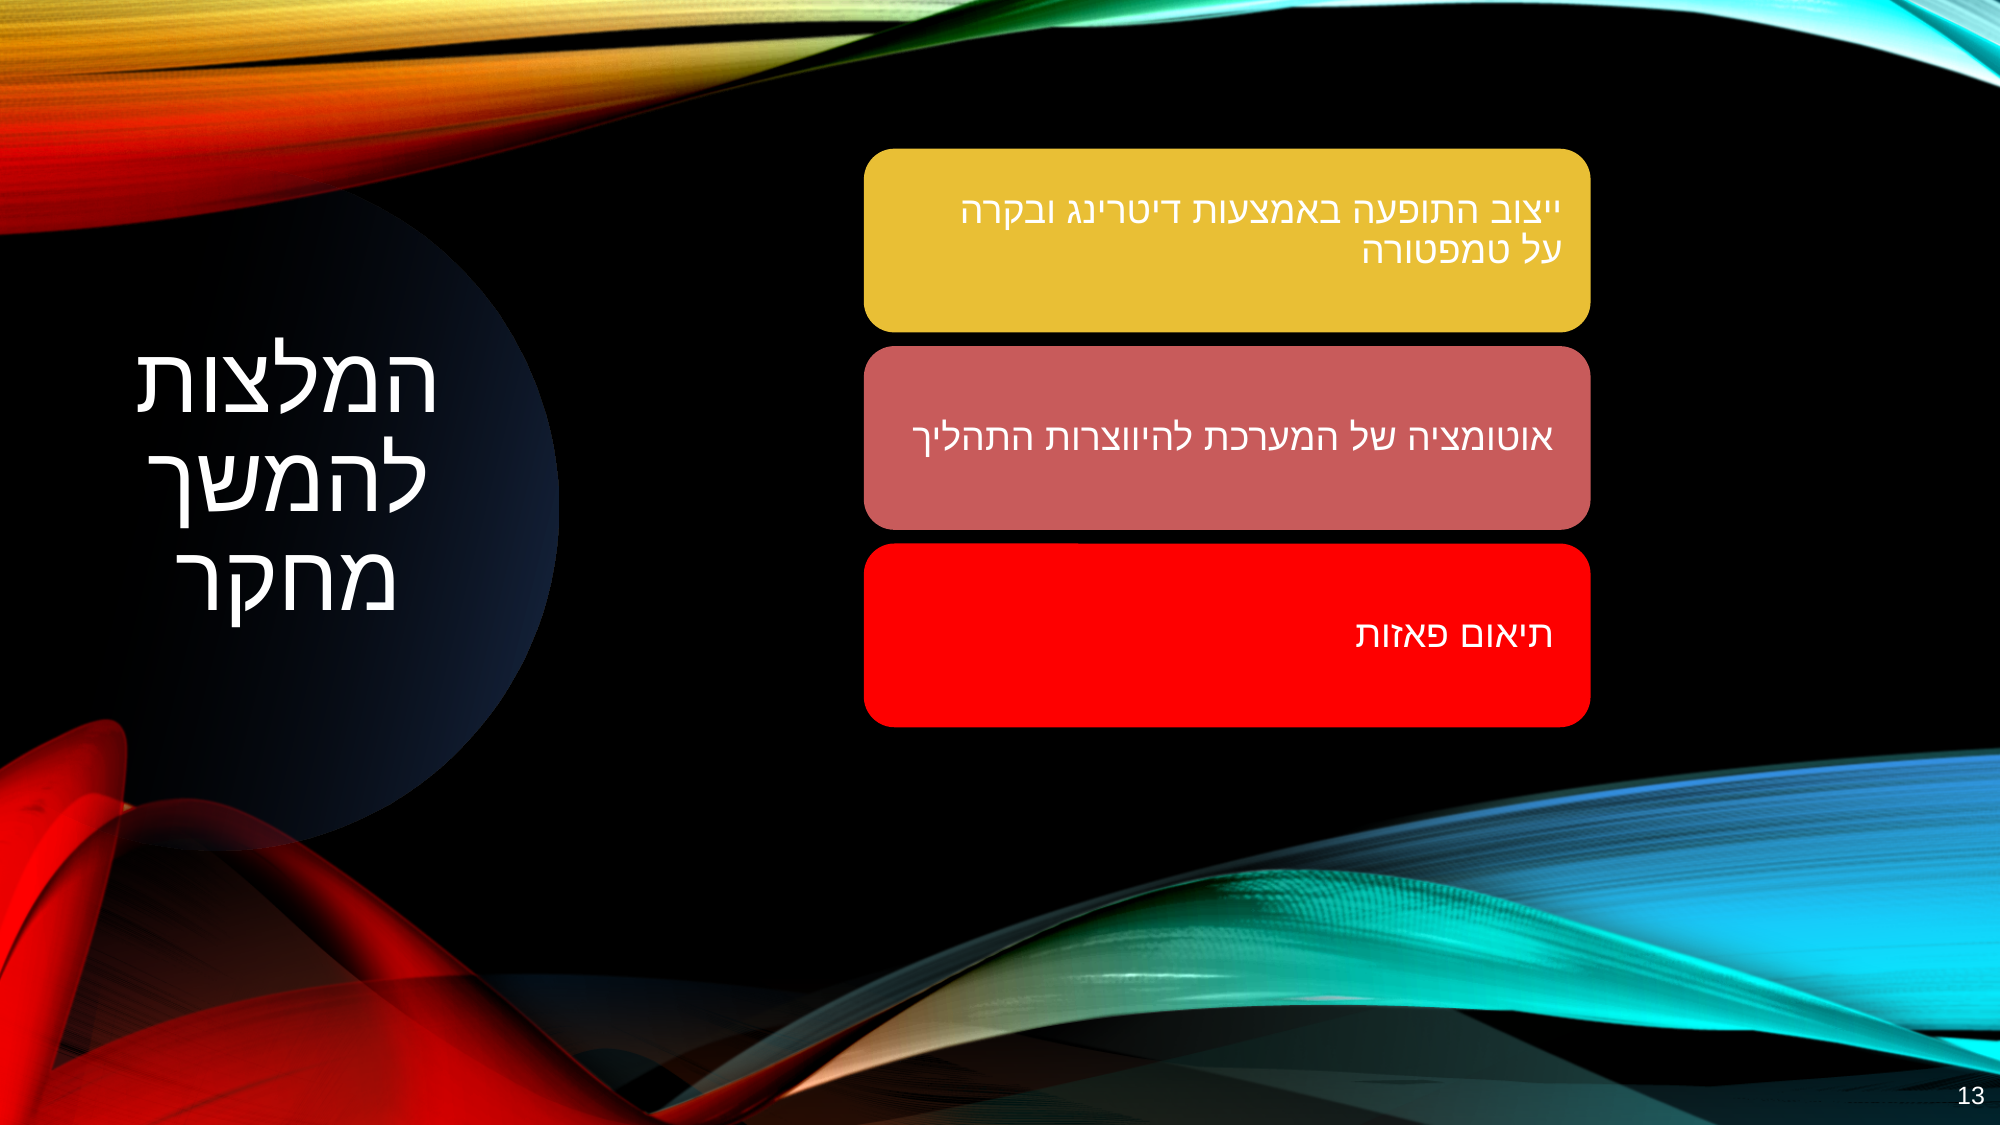

ייצוב התופעה באמצעות דיטרינג ובקרה על טמפטורה

אוטומציה של המערכת להיווצרות התהליך

תיאום פאזות

# המלצות להמשך מחקר
13